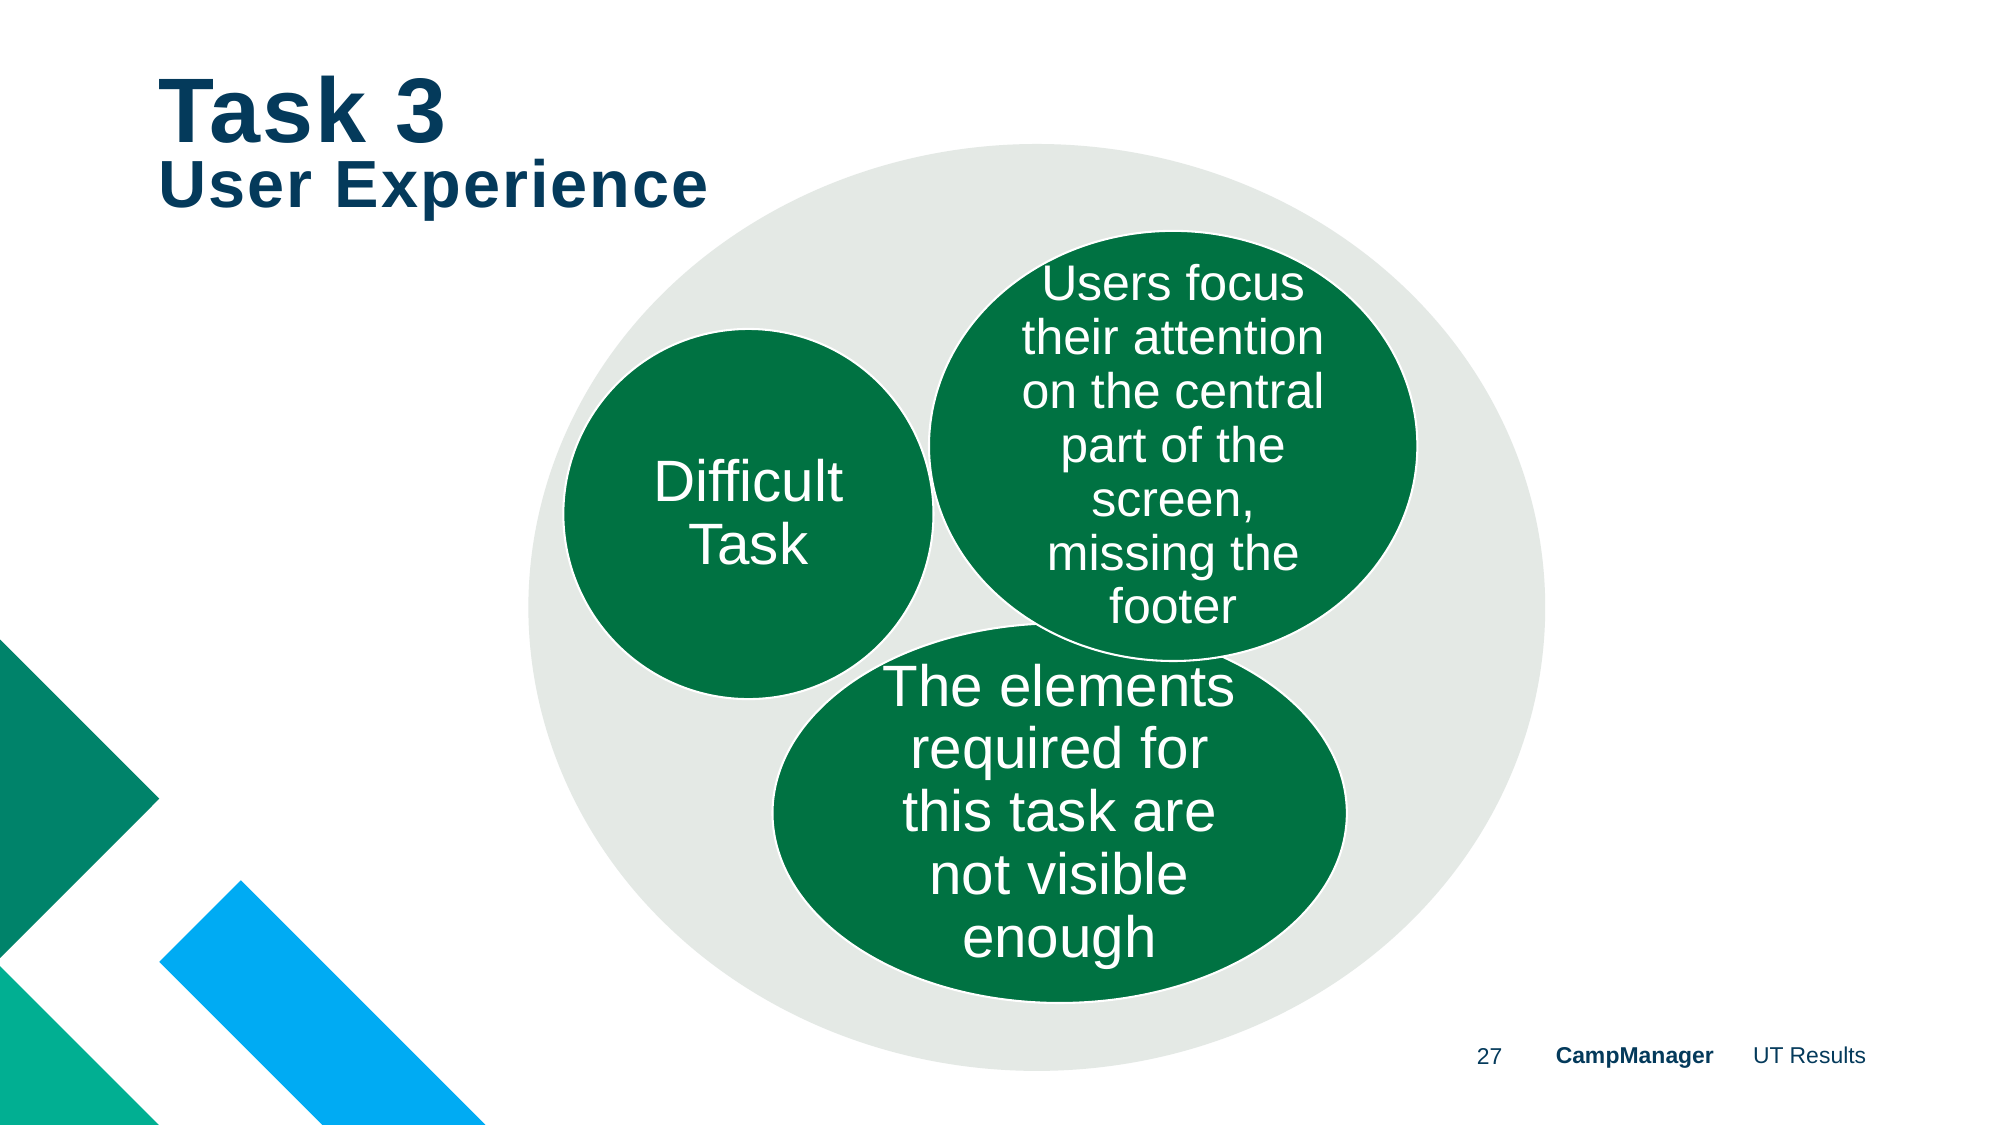

The elements required for this task are not visible enough
Difficult Task
Users focus their attention on the central part of the screen, missing the footer
# Task 3
User Experience